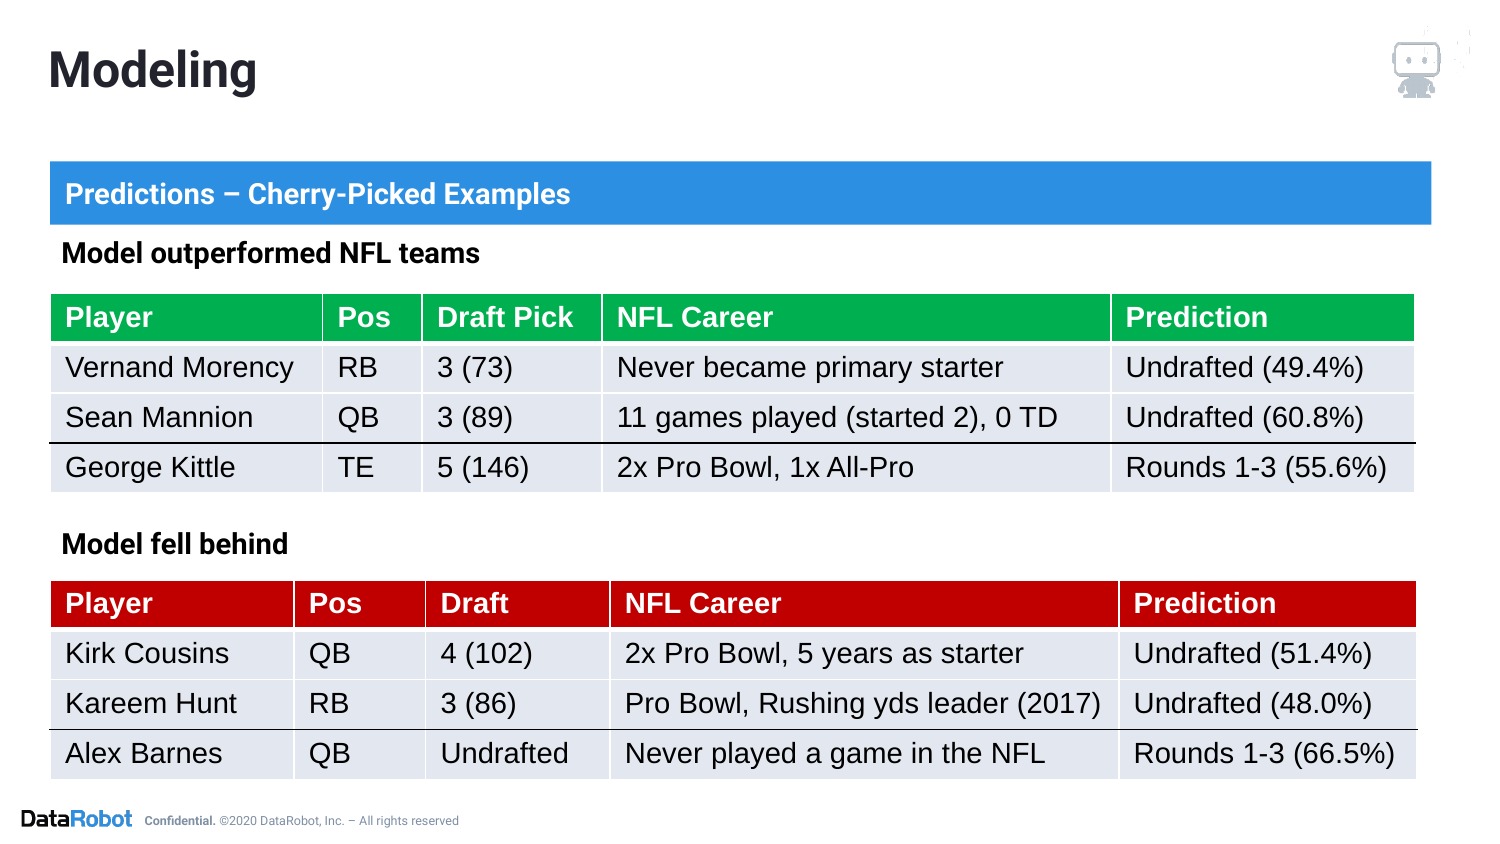

# Modeling
Predictions – Cherry-Picked Examples
Model outperformed NFL teams

| Player | Pos | Draft Pick | NFL Career | Prediction |
| --- | --- | --- | --- | --- |
| Vernand Morency | RB | 3 (73) | Never became primary starter | Undrafted (49.4%) |
| Sean Mannion | QB | 3 (89) | 11 games played (started 2), 0 TD | Undrafted (60.8%) |
| George Kittle | TE | 5 (146) | 2x Pro Bowl, 1x All-Pro | Rounds 1-3 (55.6%) |
Model fell behind

| Player | Pos | Draft | NFL Career | Prediction |
| --- | --- | --- | --- | --- |
| Kirk Cousins | QB | 4 (102) | 2x Pro Bowl, 5 years as starter | Undrafted (51.4%) |
| Kareem Hunt | RB | 3 (86) | Pro Bowl, Rushing yds leader (2017) | Undrafted (48.0%) |
| Alex Barnes | QB | Undrafted | Never played a game in the NFL | Rounds 1-3 (66.5%) |